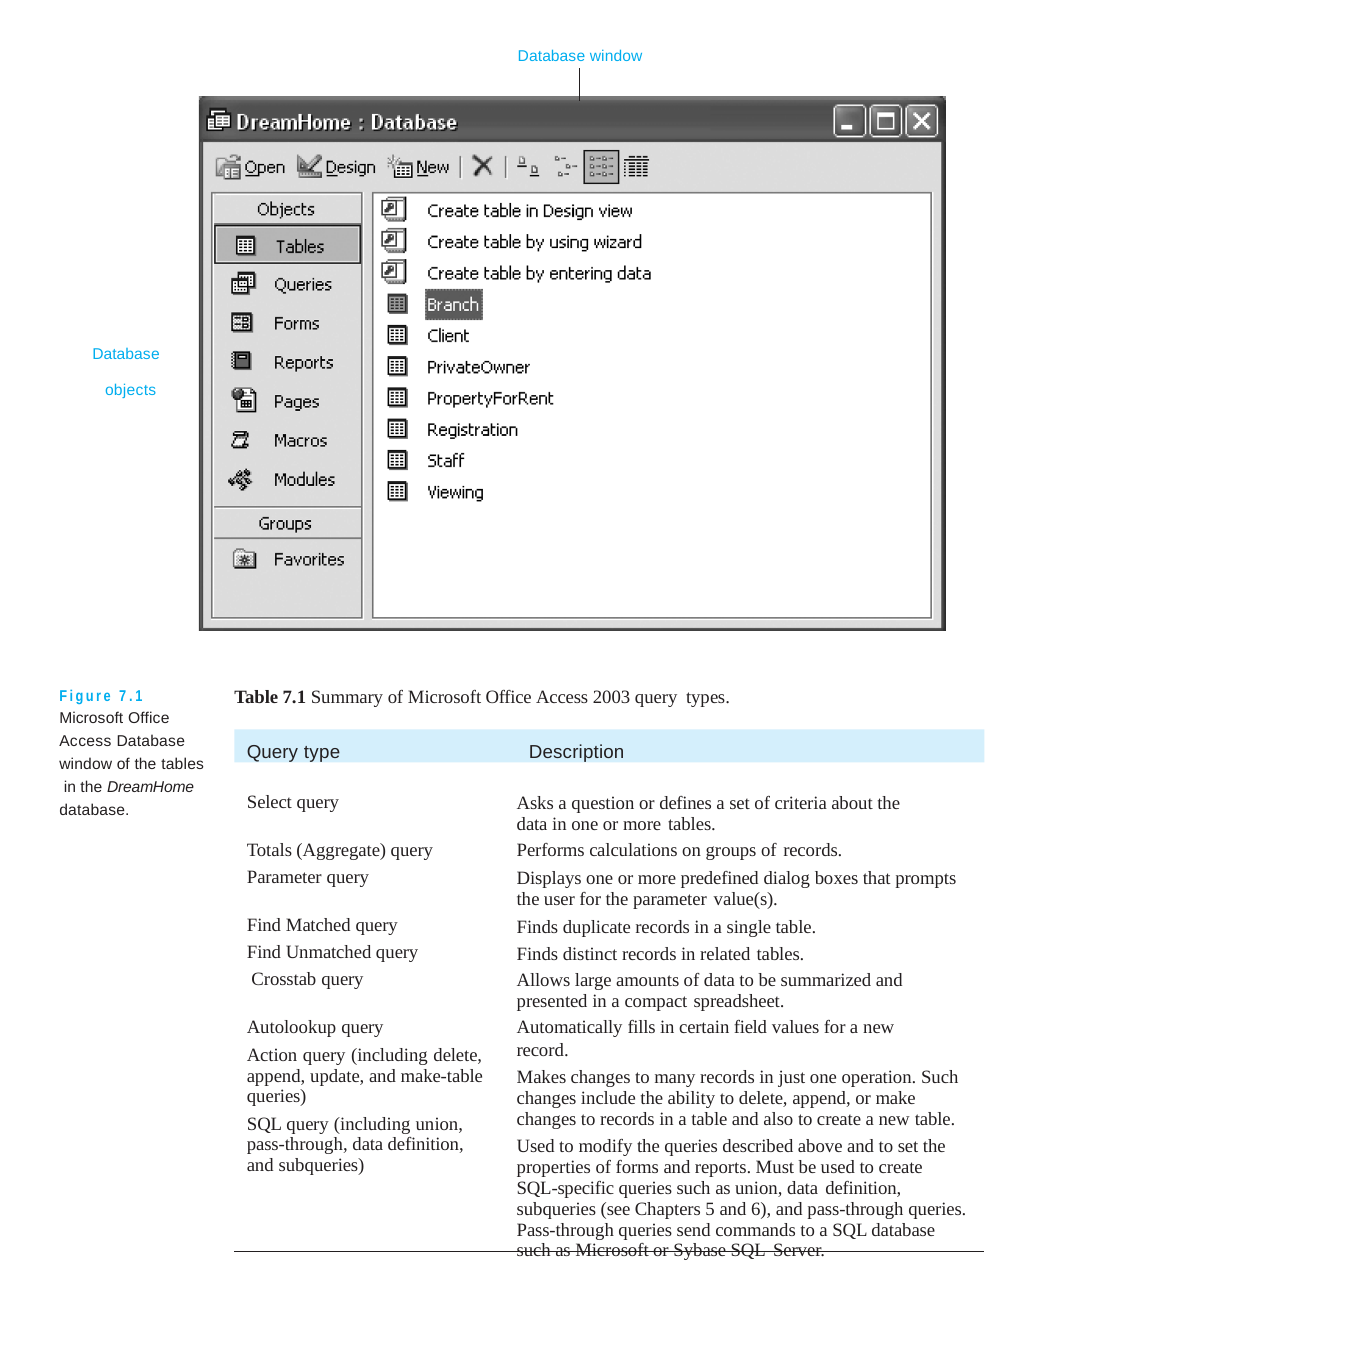

Database window

Database 	 objects
Figure 7.1  Microsoft Office  Access Database  window of the tables  in the DreamHome  database.
Table 7.1 Summary of Microsoft Office Access 2003 query types.
Query type	Description
Asks a question or defines a set of criteria about the  data in one or more tables.
Performs calculations on groups of records.
Displays one or more predefined dialog boxes that prompts  the user for the parameter value(s).
Finds duplicate records in a single table.  Finds distinct records in related tables.
Allows large amounts of data to be summarized and  presented in a compact spreadsheet.
Automatically fills in certain field values for a new record.
Makes changes to many records in just one operation. Such  changes include the ability to delete, append, or make  changes to records in a table and also to create a new table.
Used to modify the queries described above and to set the  properties of forms and reports. Must be used to create  SQL-specific queries such as union, data definition,
subqueries (see Chapters 5 and 6), and pass-through queries.  Pass-through queries send commands to a SQL database  such as Microsoft or Sybase SQL Server.
Select query
Totals (Aggregate) query  Parameter query
Find Matched query  Find Unmatched query  Crosstab query
Autolookup query
Action query (including delete,  append, update, and make-table  queries)
SQL query (including union,  pass-through, data definition,  and subqueries)